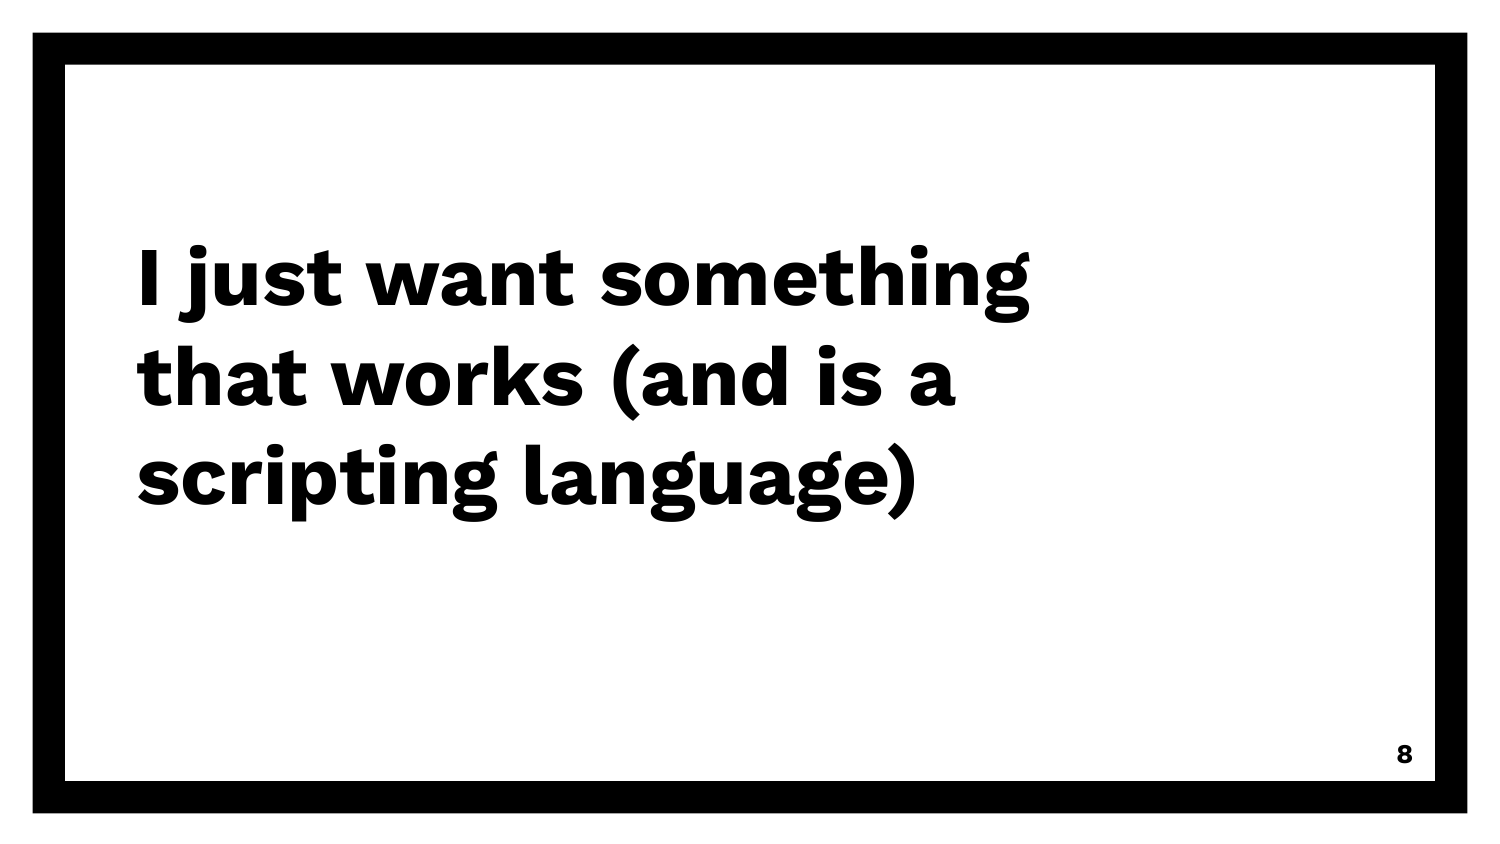

# I just want something that works (and is a scripting language)
8